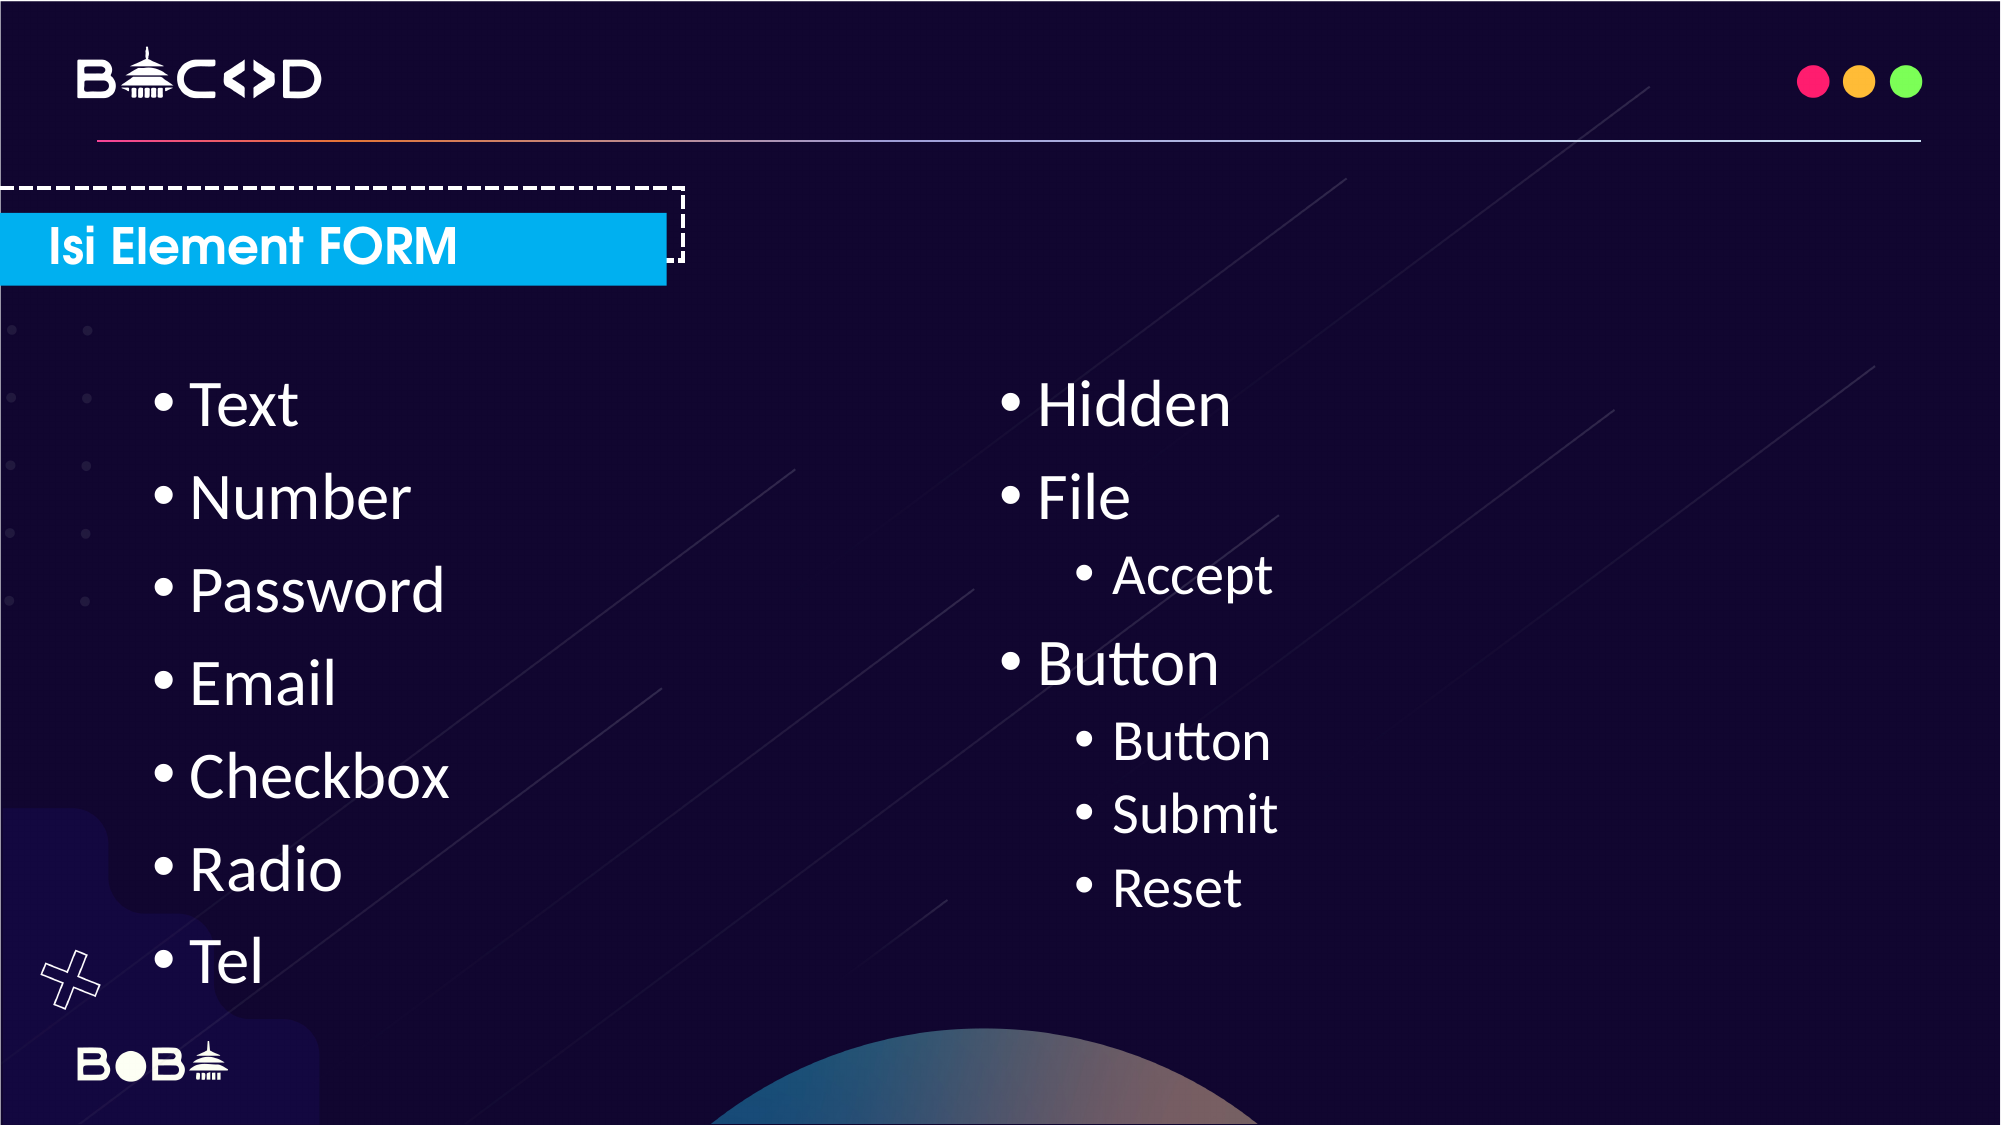

Isi Element FORM
Text
Number
Password
Email
Checkbox
Radio
Tel
Hidden
File
Accept
Button
Button
Submit
Reset